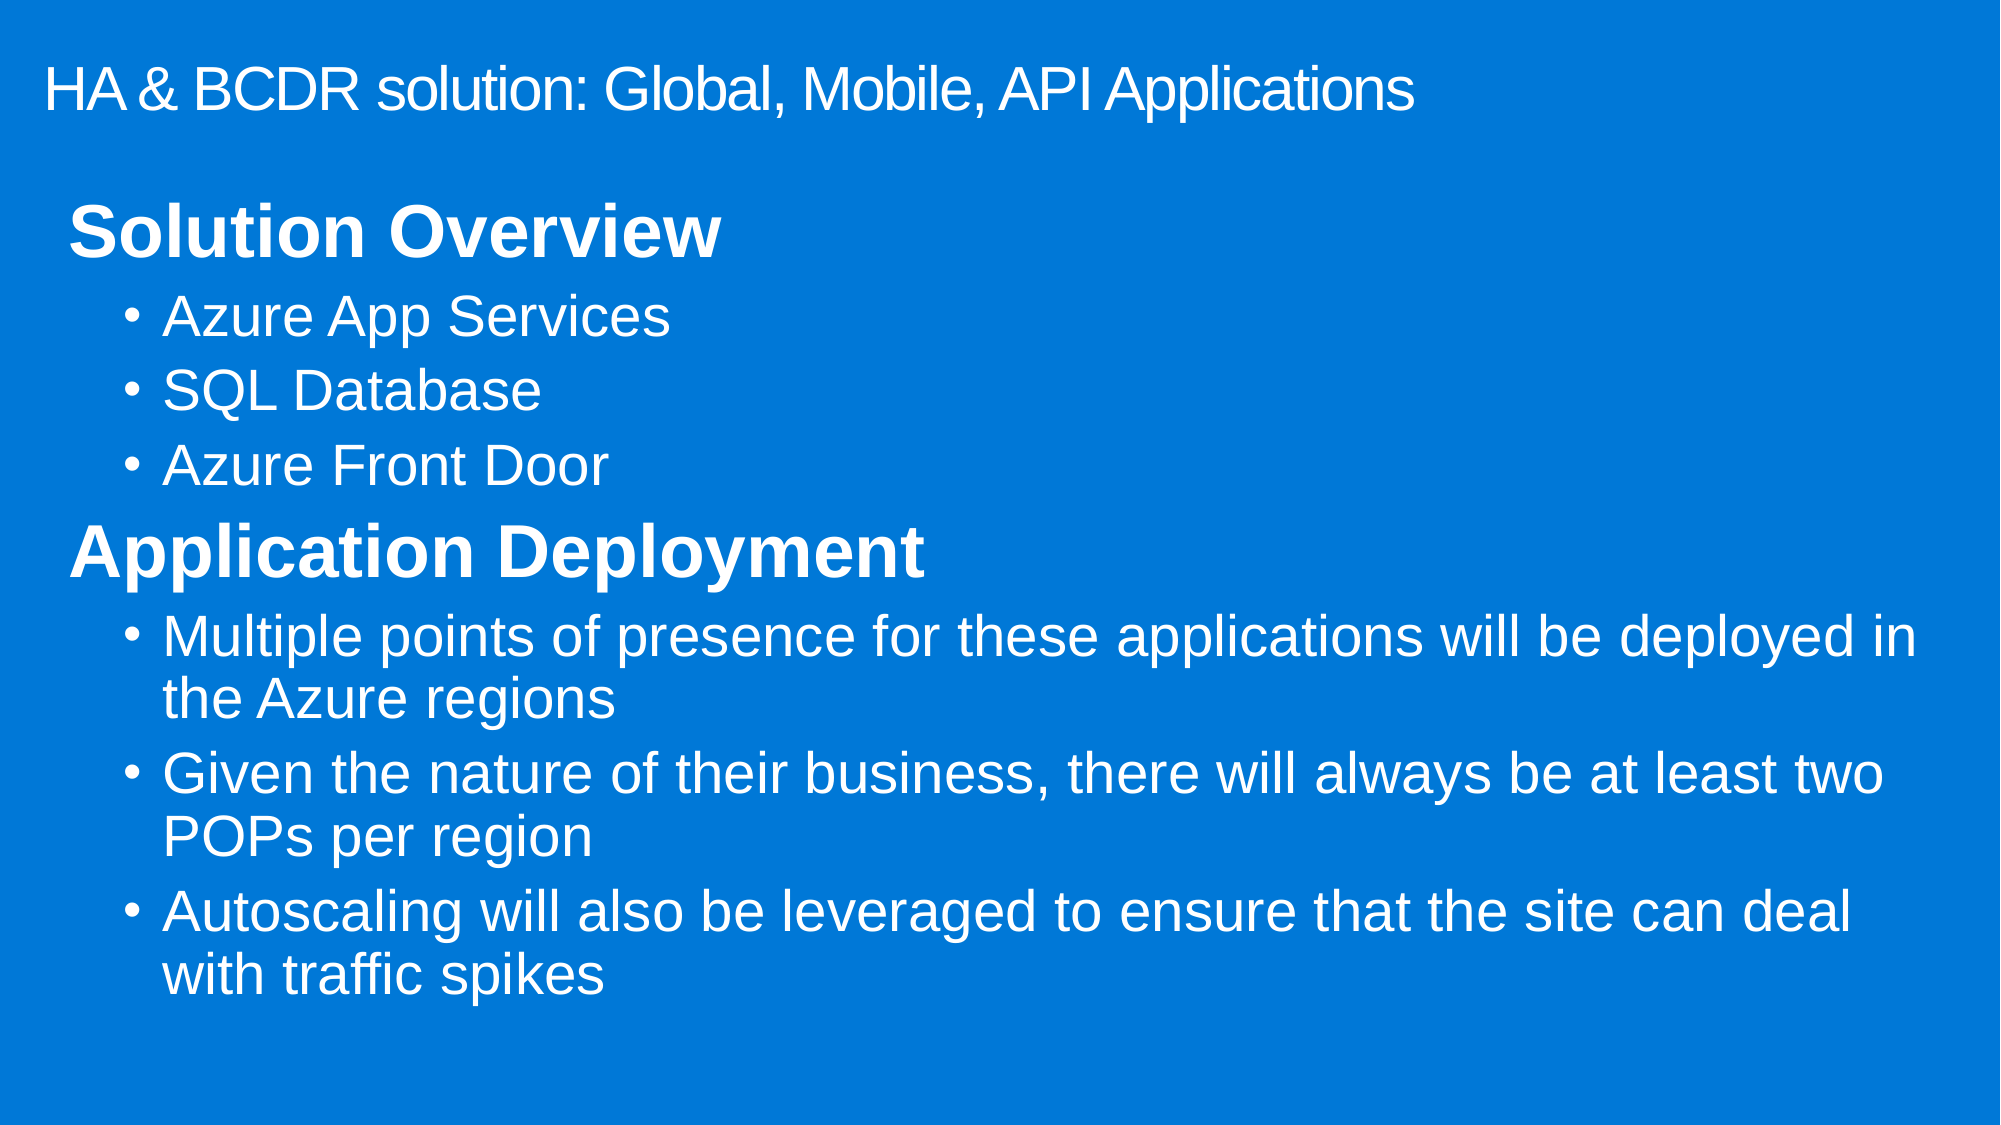

# HA & BCDR solution: Global, Mobile, API Applications
Solution Overview
Azure App Services
SQL Database
Azure Front Door
Application Deployment
Multiple points of presence for these applications will be deployed in the Azure regions
Given the nature of their business, there will always be at least two POPs per region
Autoscaling will also be leveraged to ensure that the site can deal with traffic spikes